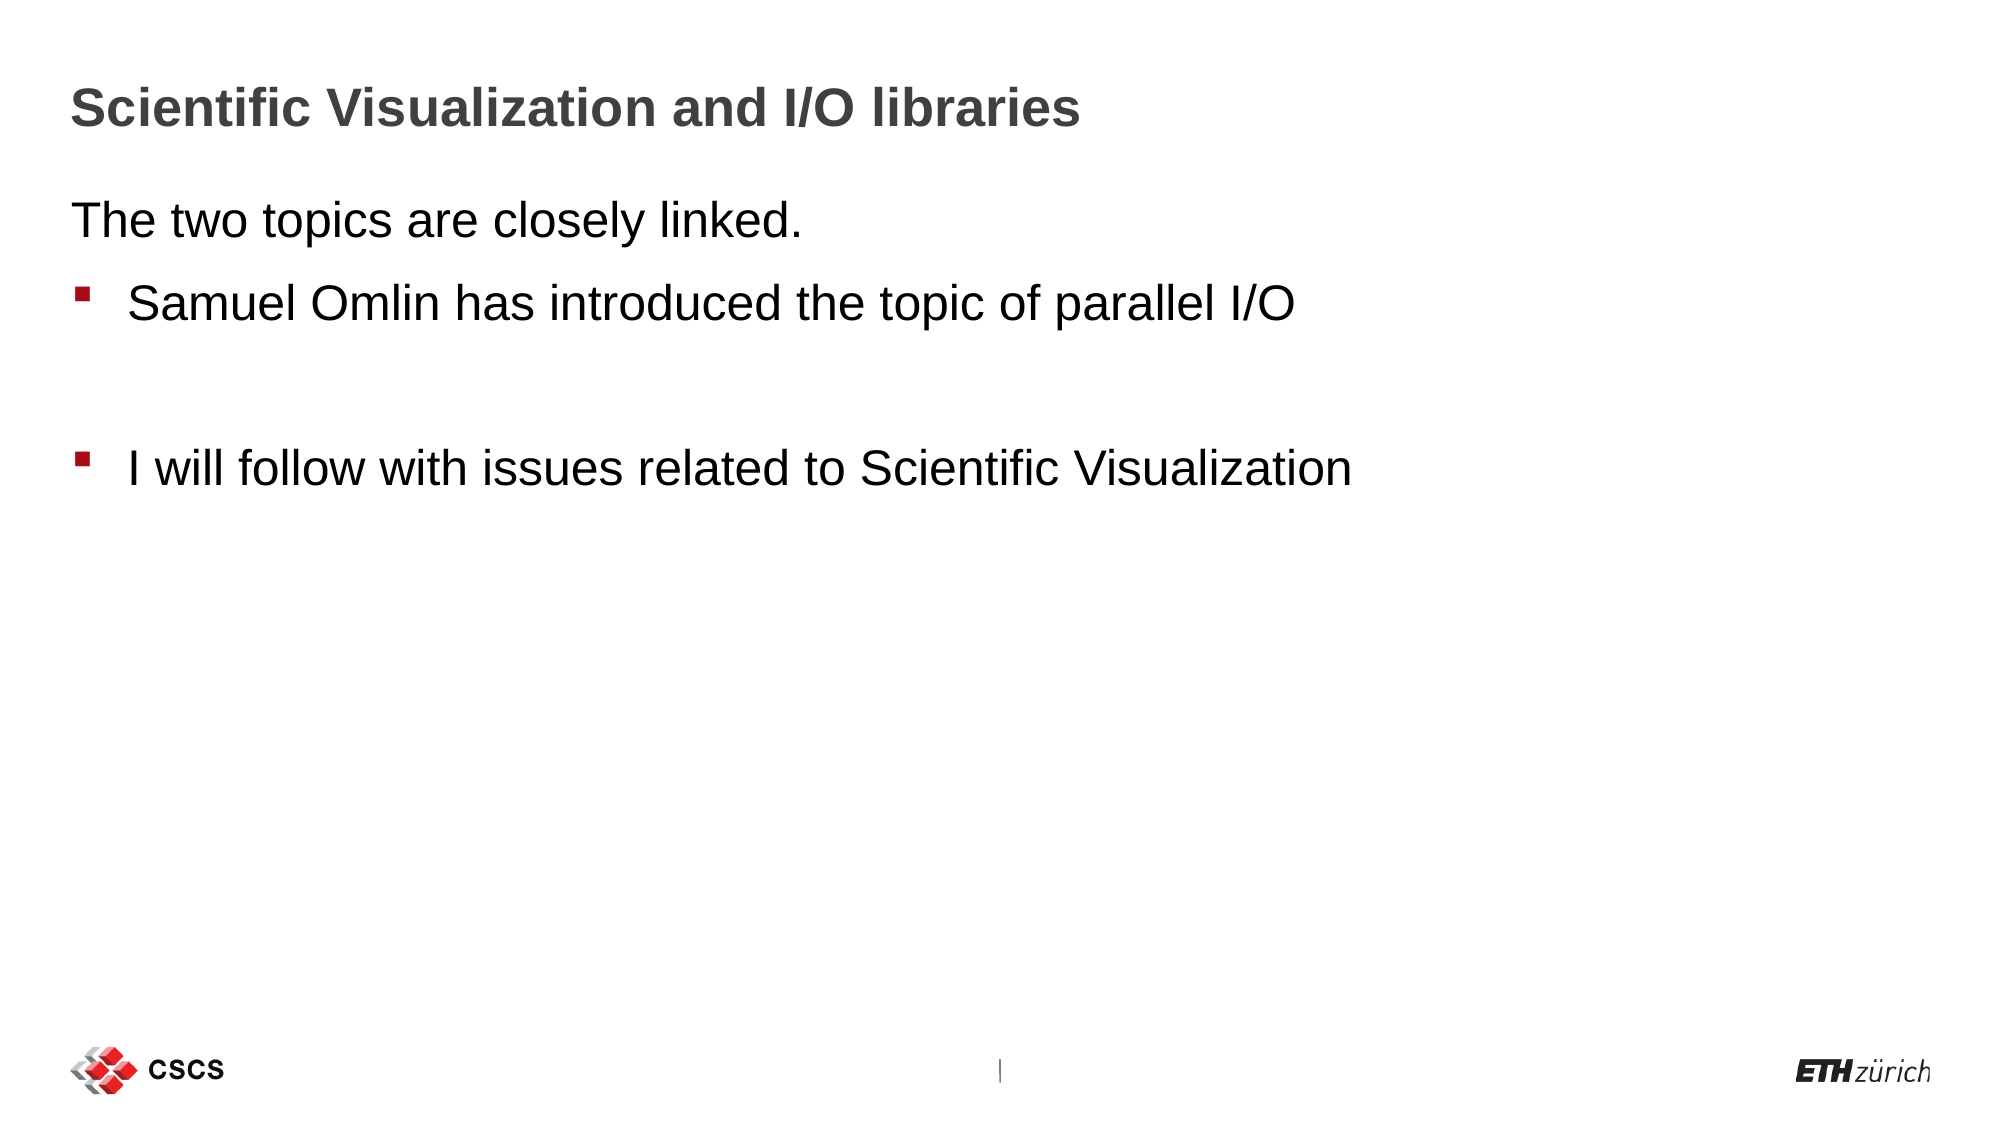

Scientific Visualization and I/O libraries
The two topics are closely linked.
Samuel Omlin has introduced the topic of parallel I/O

I will follow with issues related to Scientific Visualization